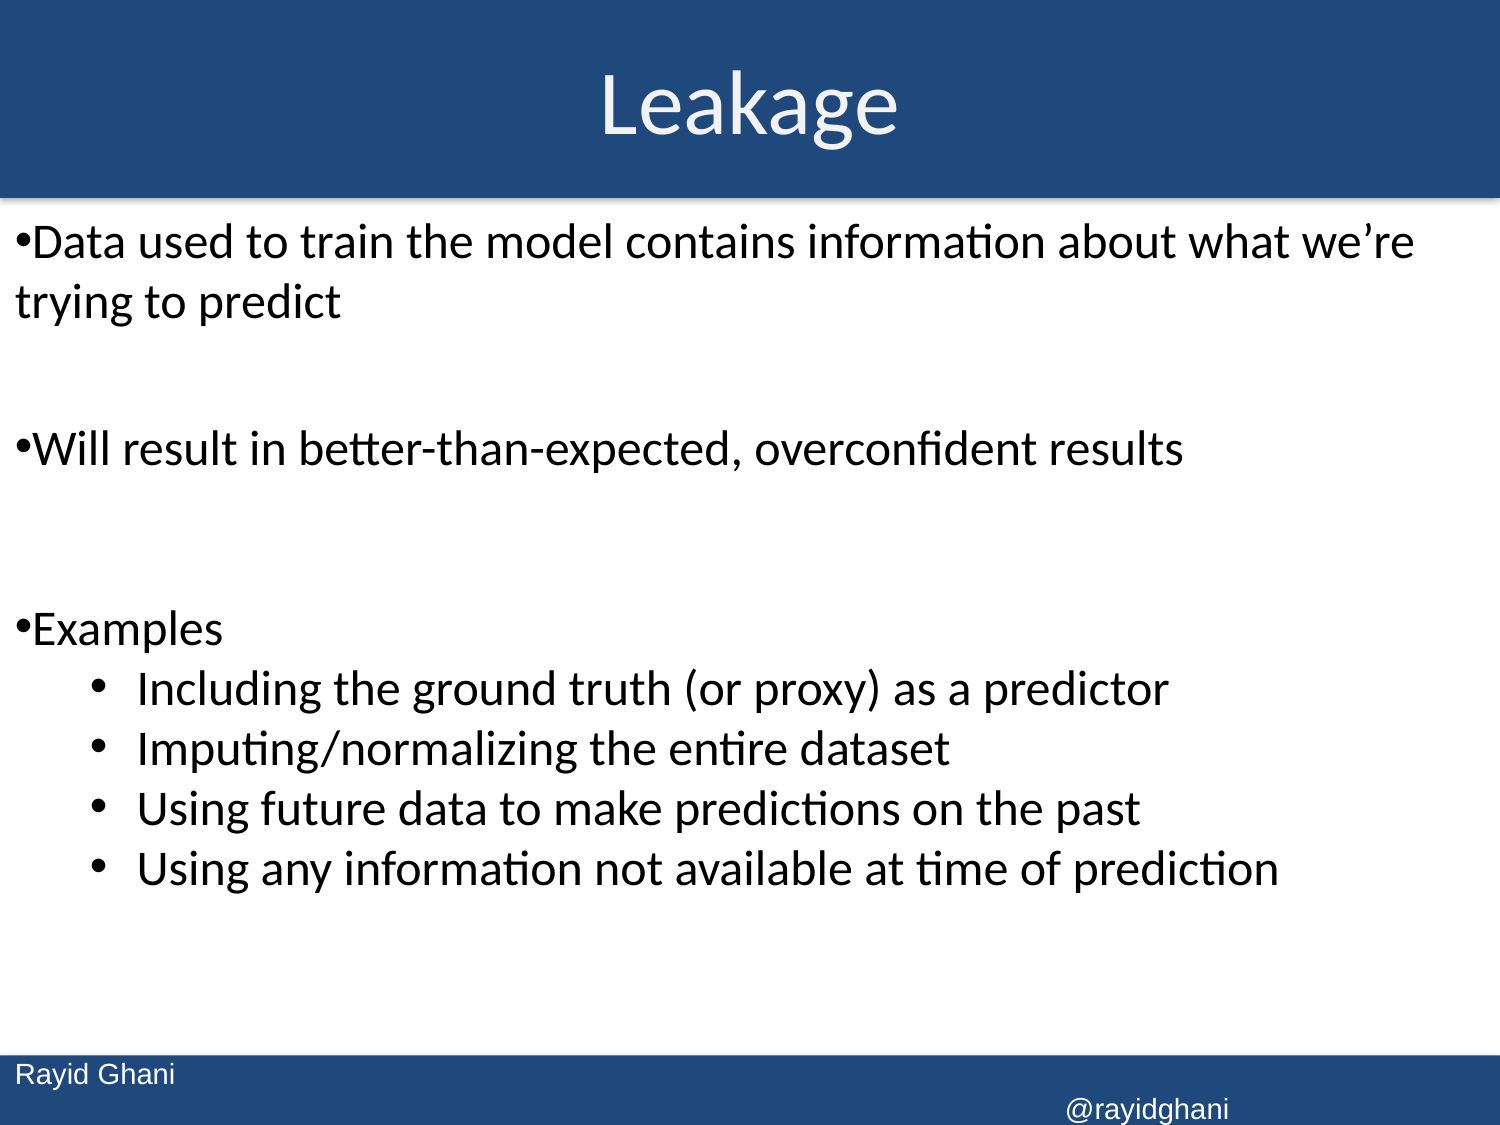

# Leakage
Data used to train the model contains information about what we’re trying to predict

Will result in better-than-expected, overconfident results

Examples
Including the ground truth (or proxy) as a predictor
Imputing/normalizing the entire dataset
Using future data to make predictions on the past
Using any information not available at time of prediction